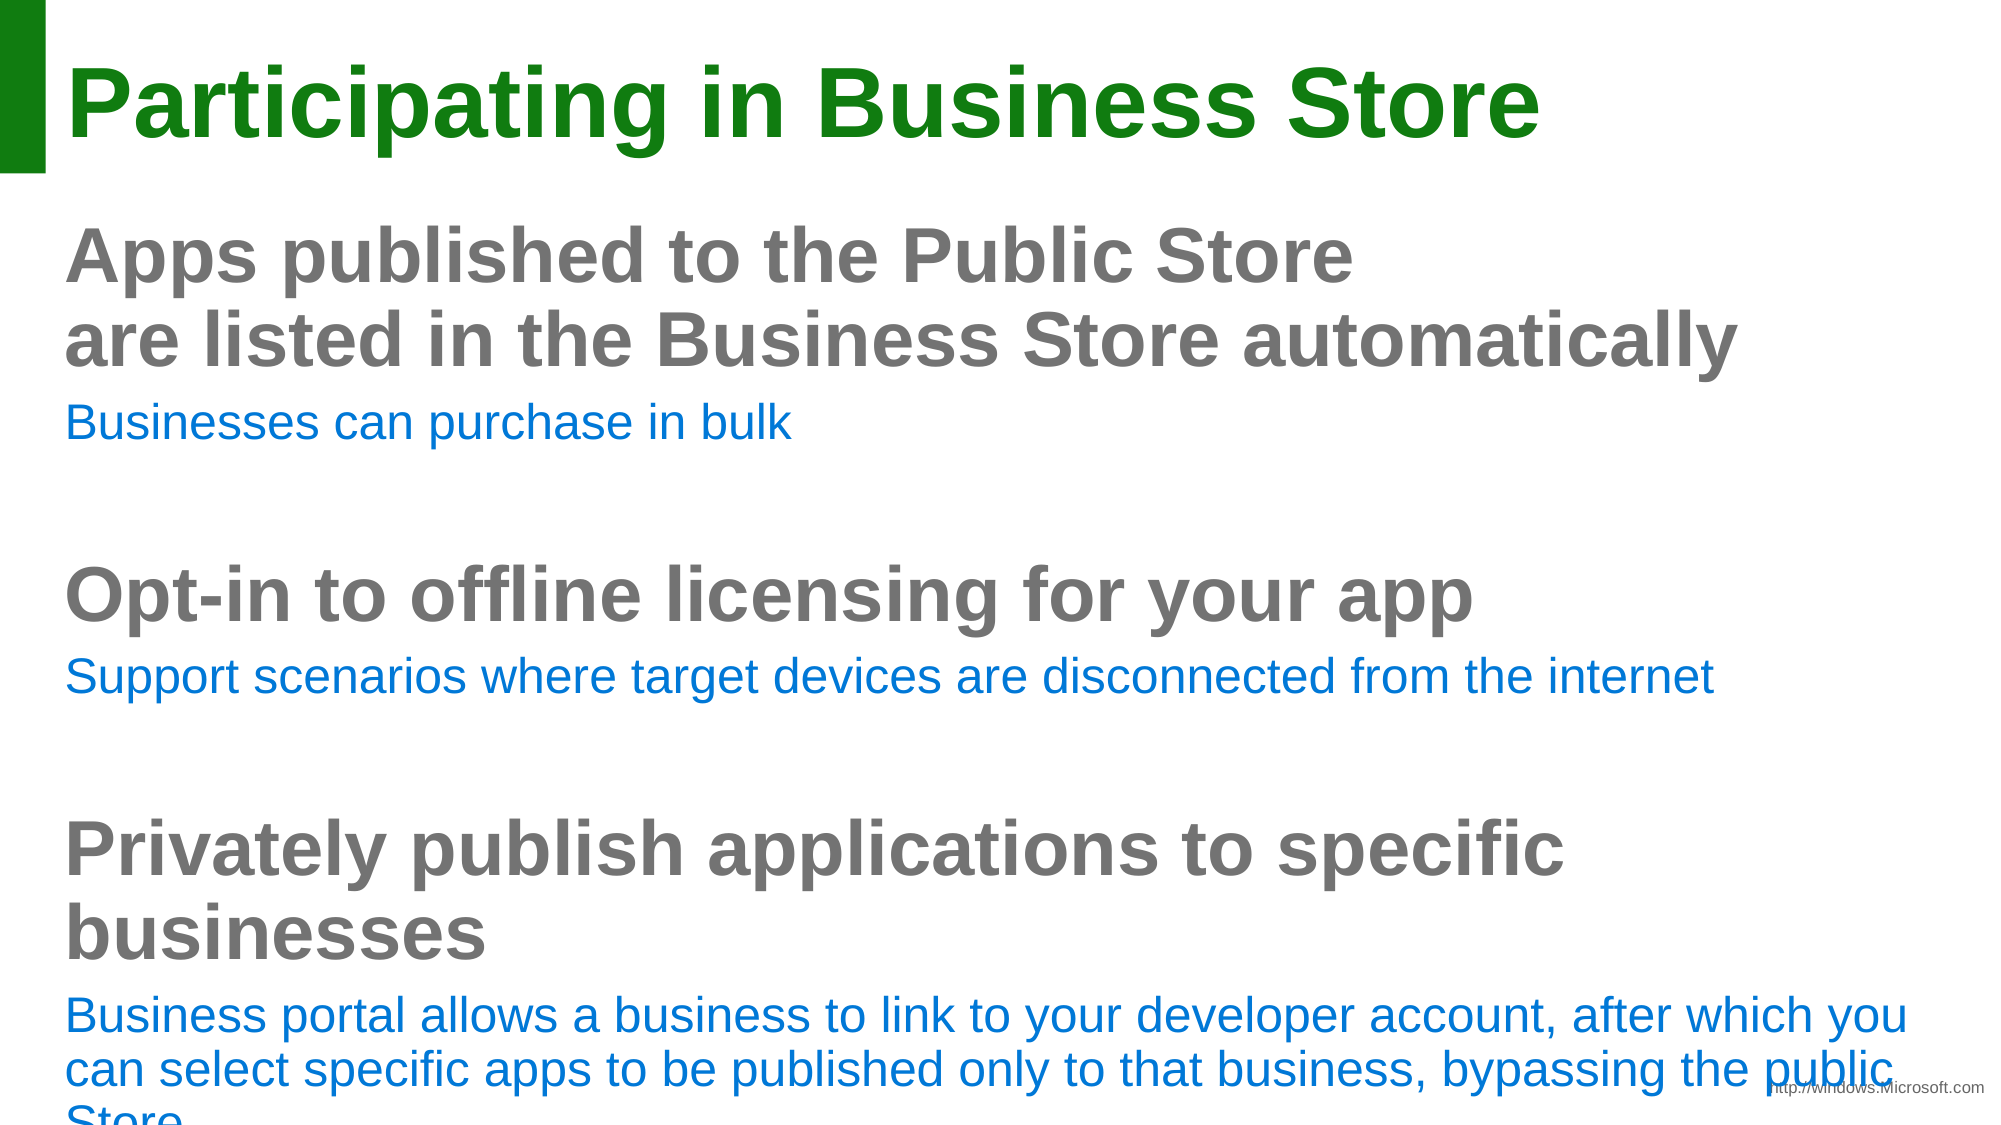

# Participating in Business Store
Apps published to the Public Store
are listed in the Business Store automatically
Businesses can purchase in bulk
Opt-in to offline licensing for your app
Support scenarios where target devices are disconnected from the internet
Privately publish applications to specific businesses
Business portal allows a business to link to your developer account, after which you can select specific apps to be published only to that business, bypassing the public Store